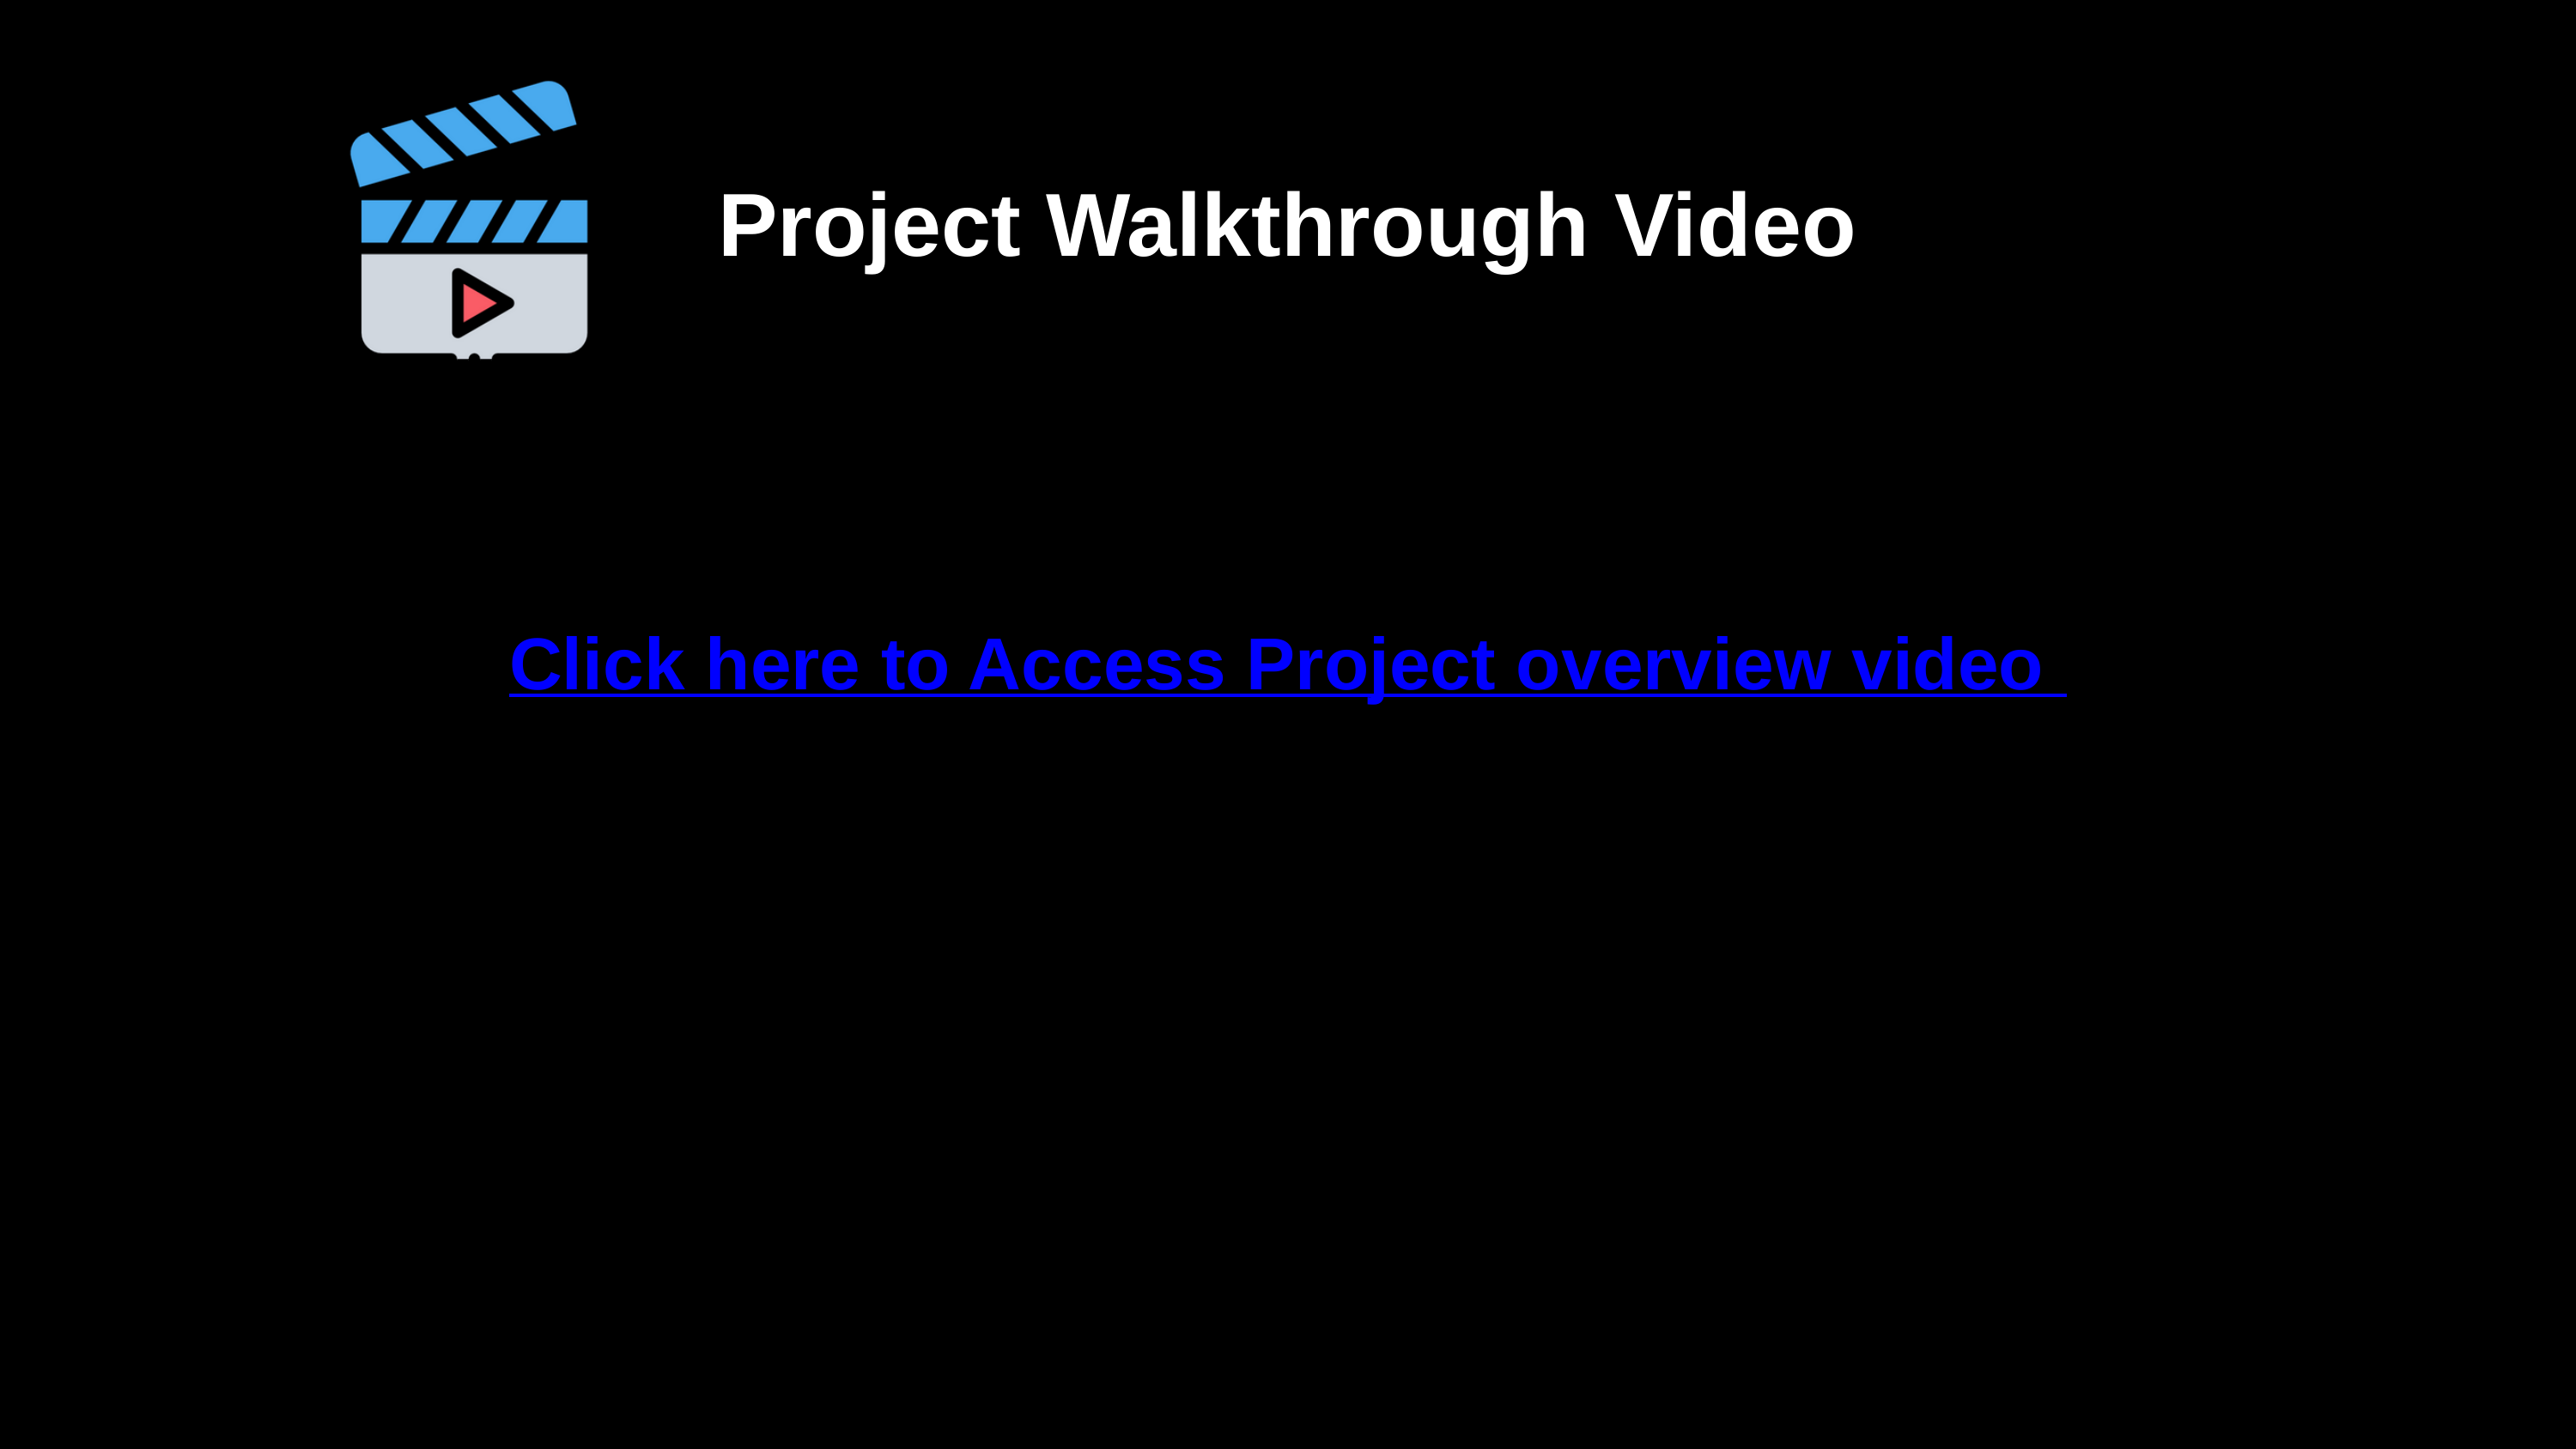

Project Walkthrough Video
Click here to Access Project overview video